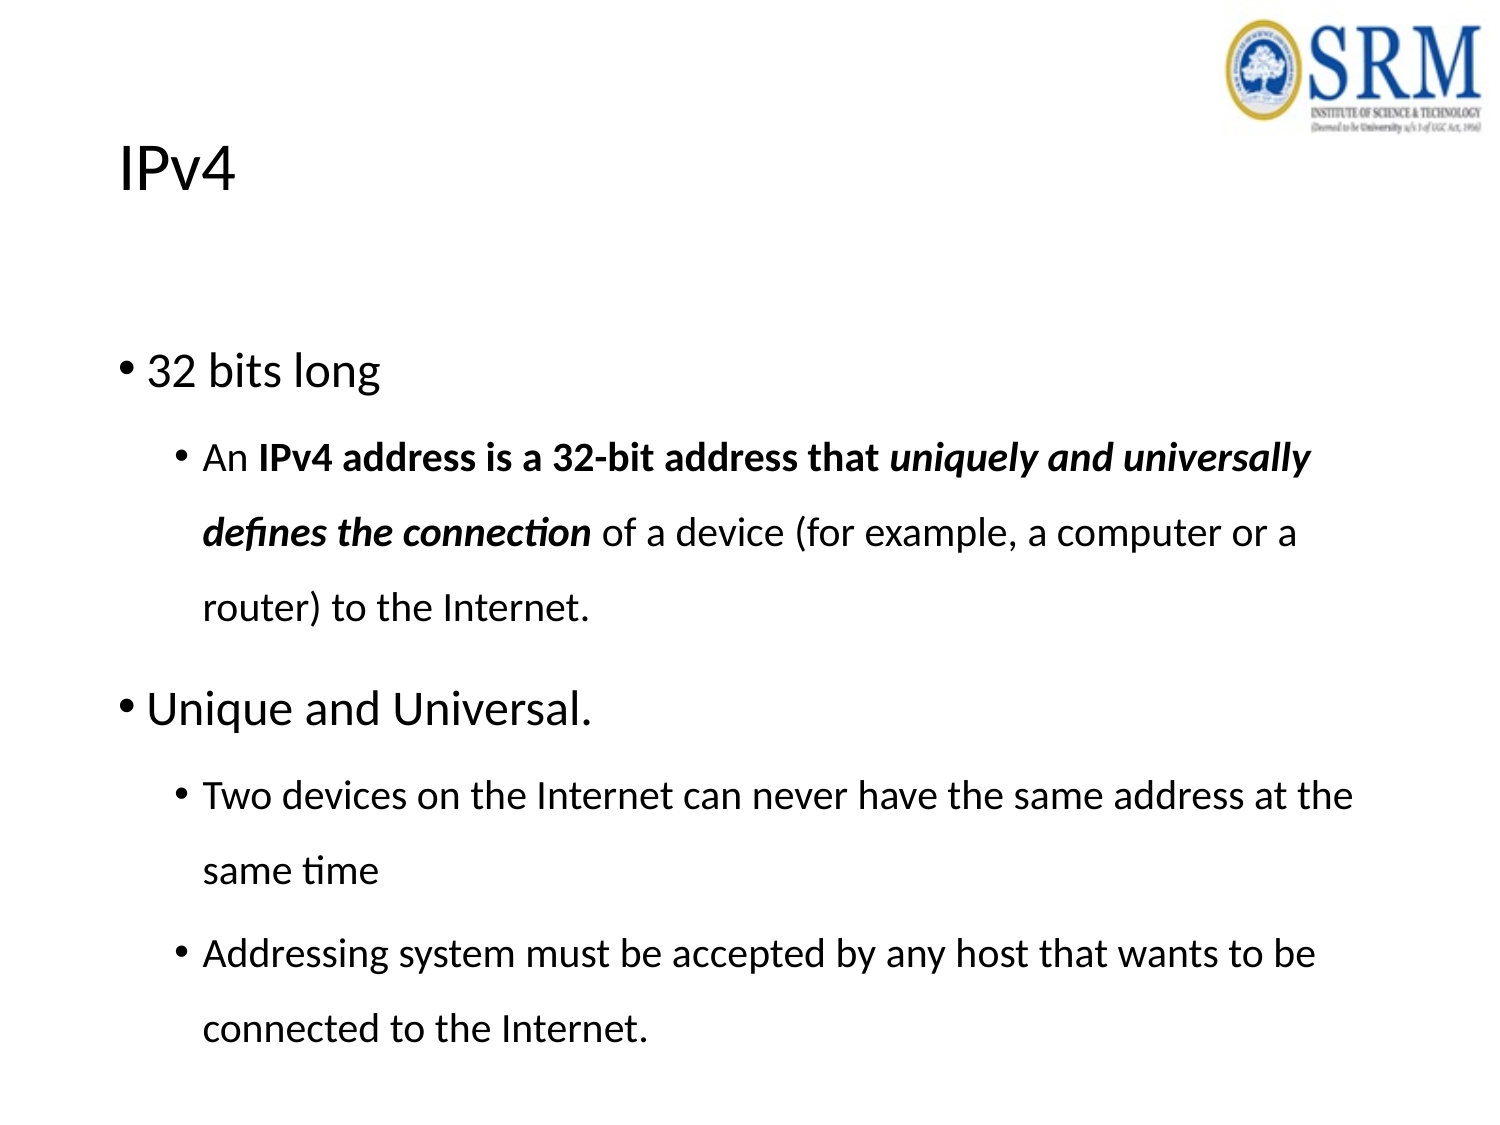

# IPv4
32 bits long
An IPv4 address is a 32-bit address that uniquely and universally defines the connection of a device (for example, a computer or a router) to the Internet.
Unique and Universal.
Two devices on the Internet can never have the same address at the same time
Addressing system must be accepted by any host that wants to be connected to the Internet.